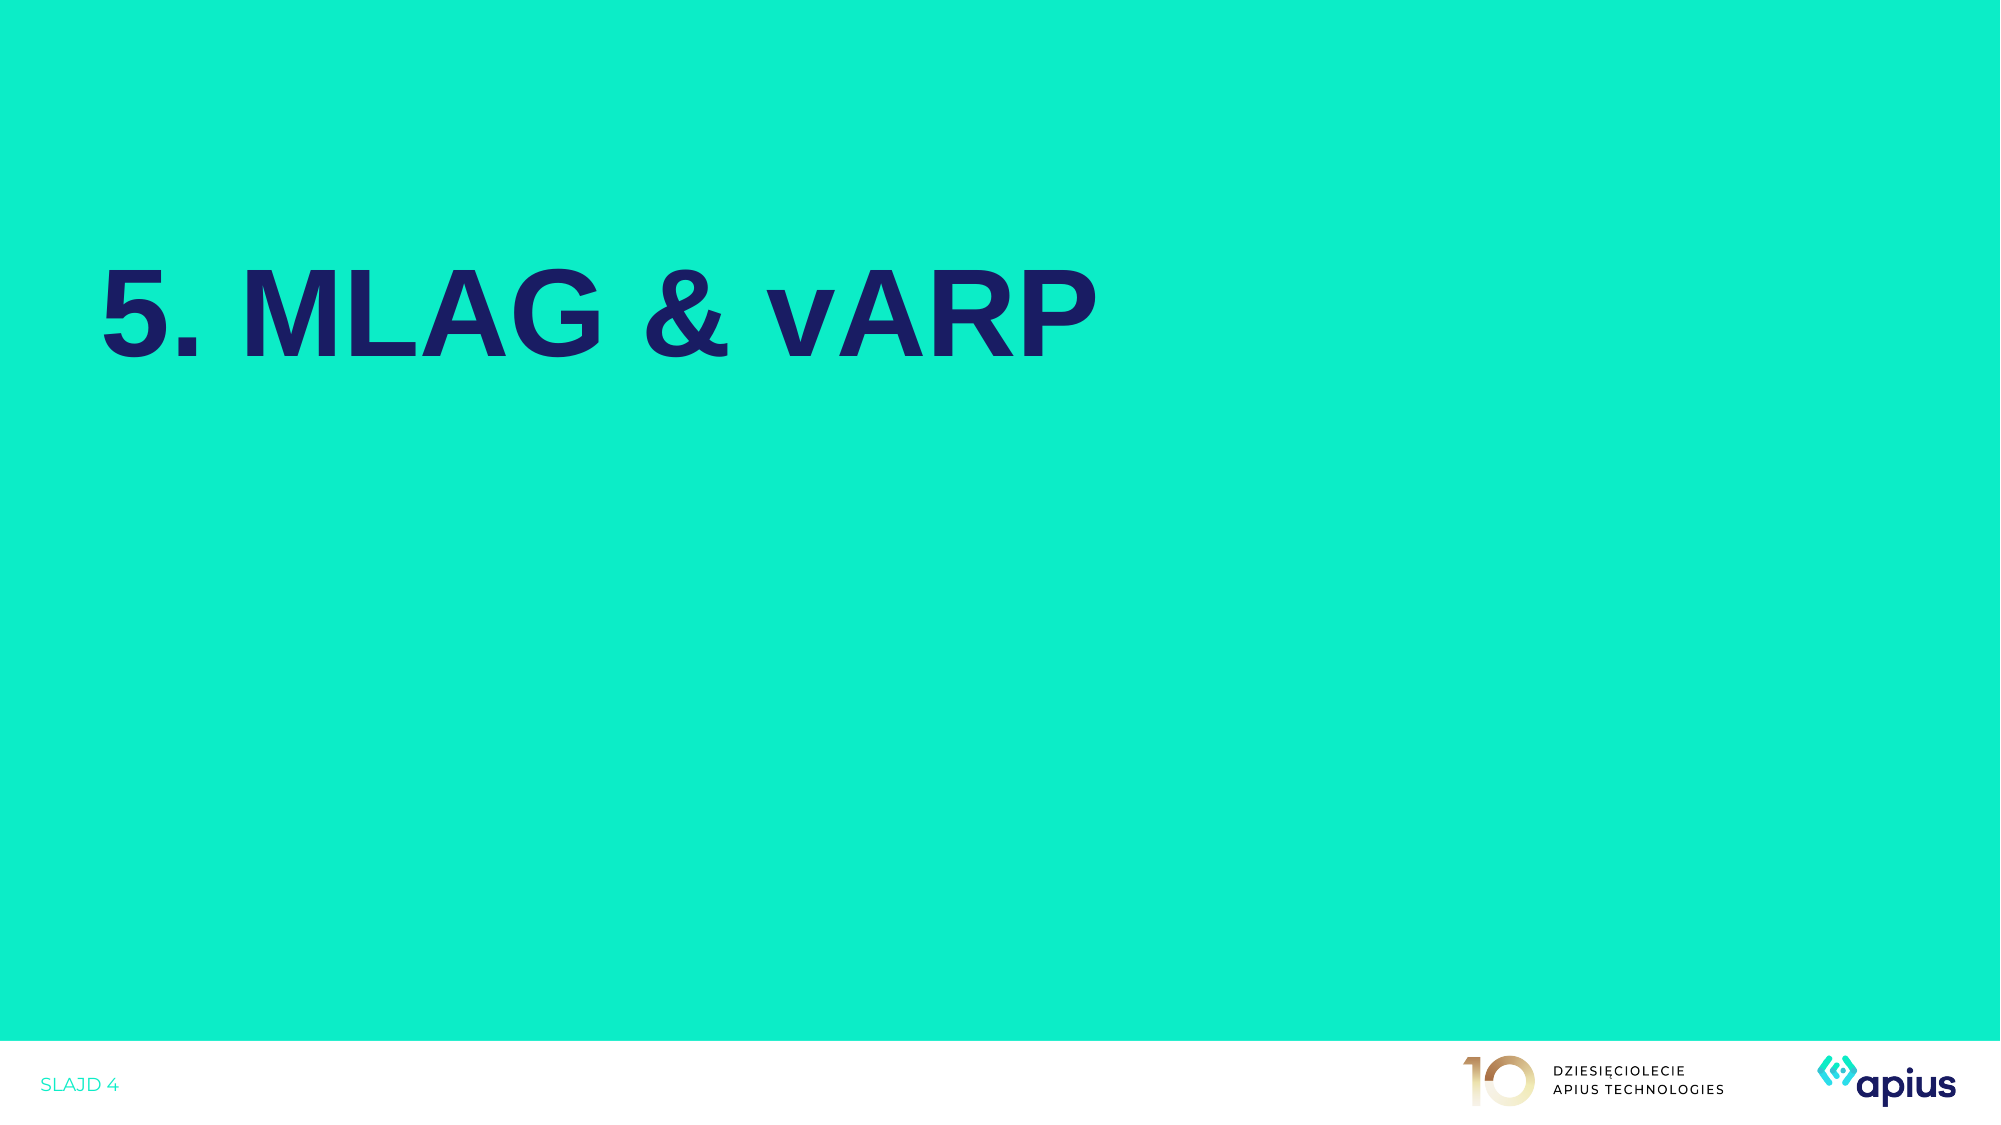

# 5. MLAG & vARP
SLAJD 4